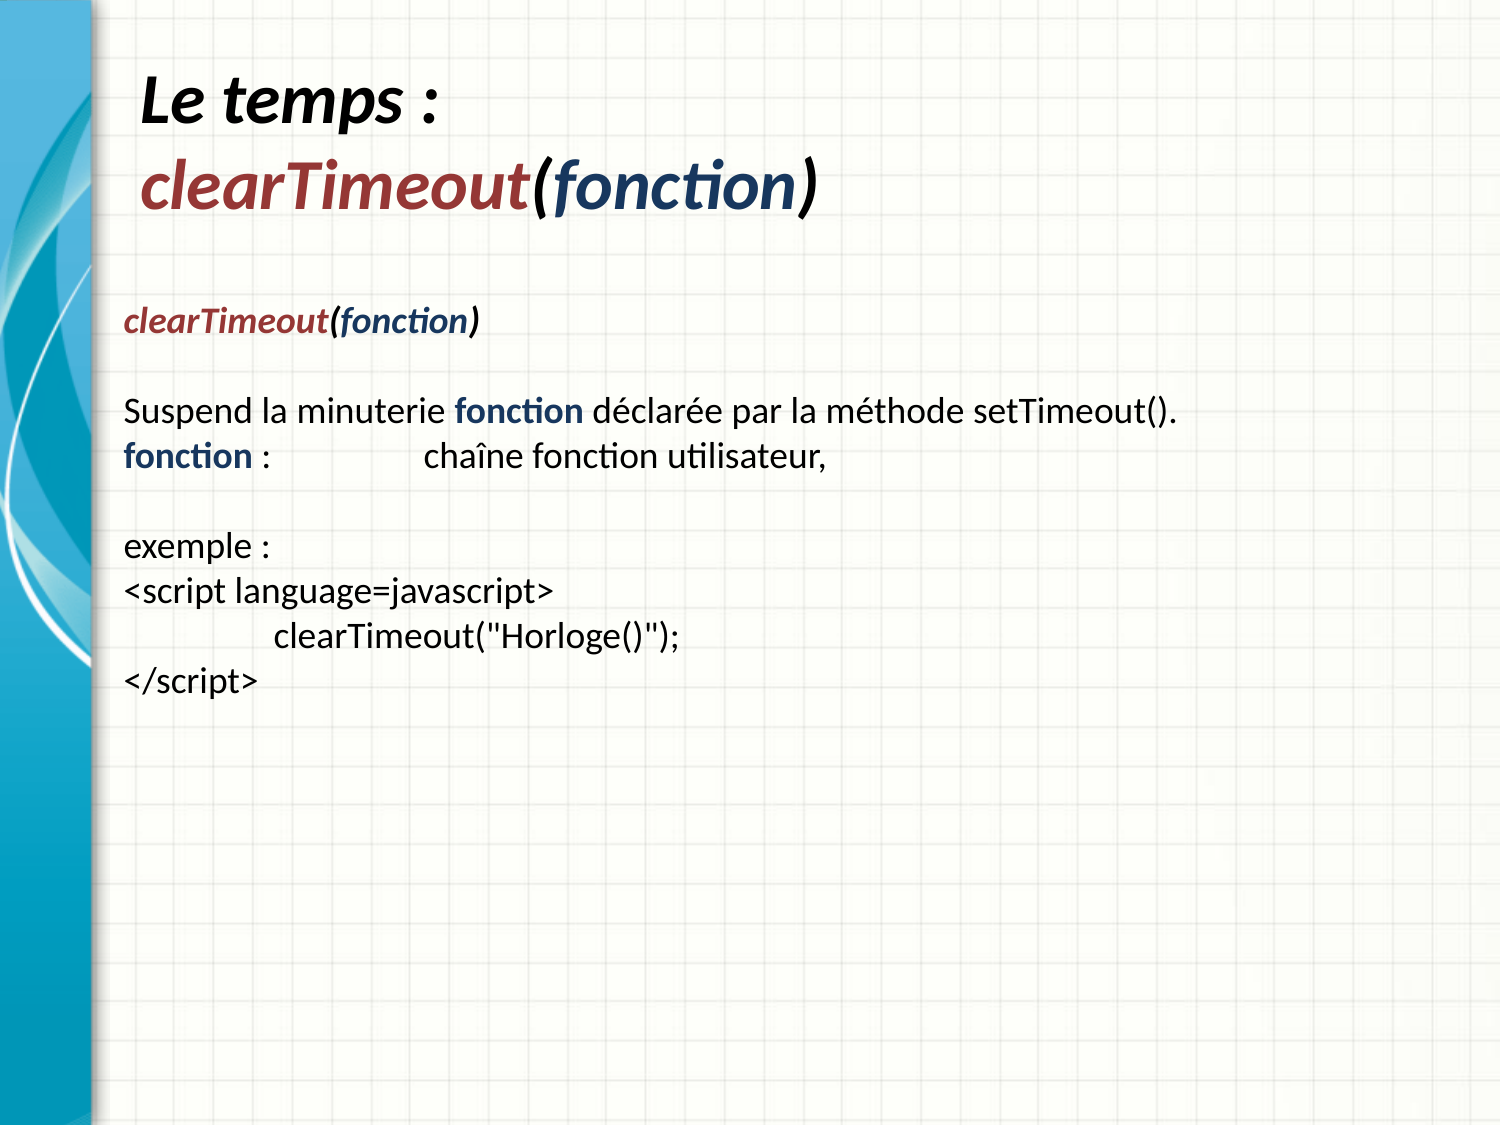

# Le temps : clearTimeout(fonction)

clearTimeout(fonction)

Suspend la minuterie fonction déclarée par la méthode setTimeout().
fonction : 	chaîne fonction utilisateur,

exemple :
<script language=javascript>
	clearTimeout("Horloge()");
</script>